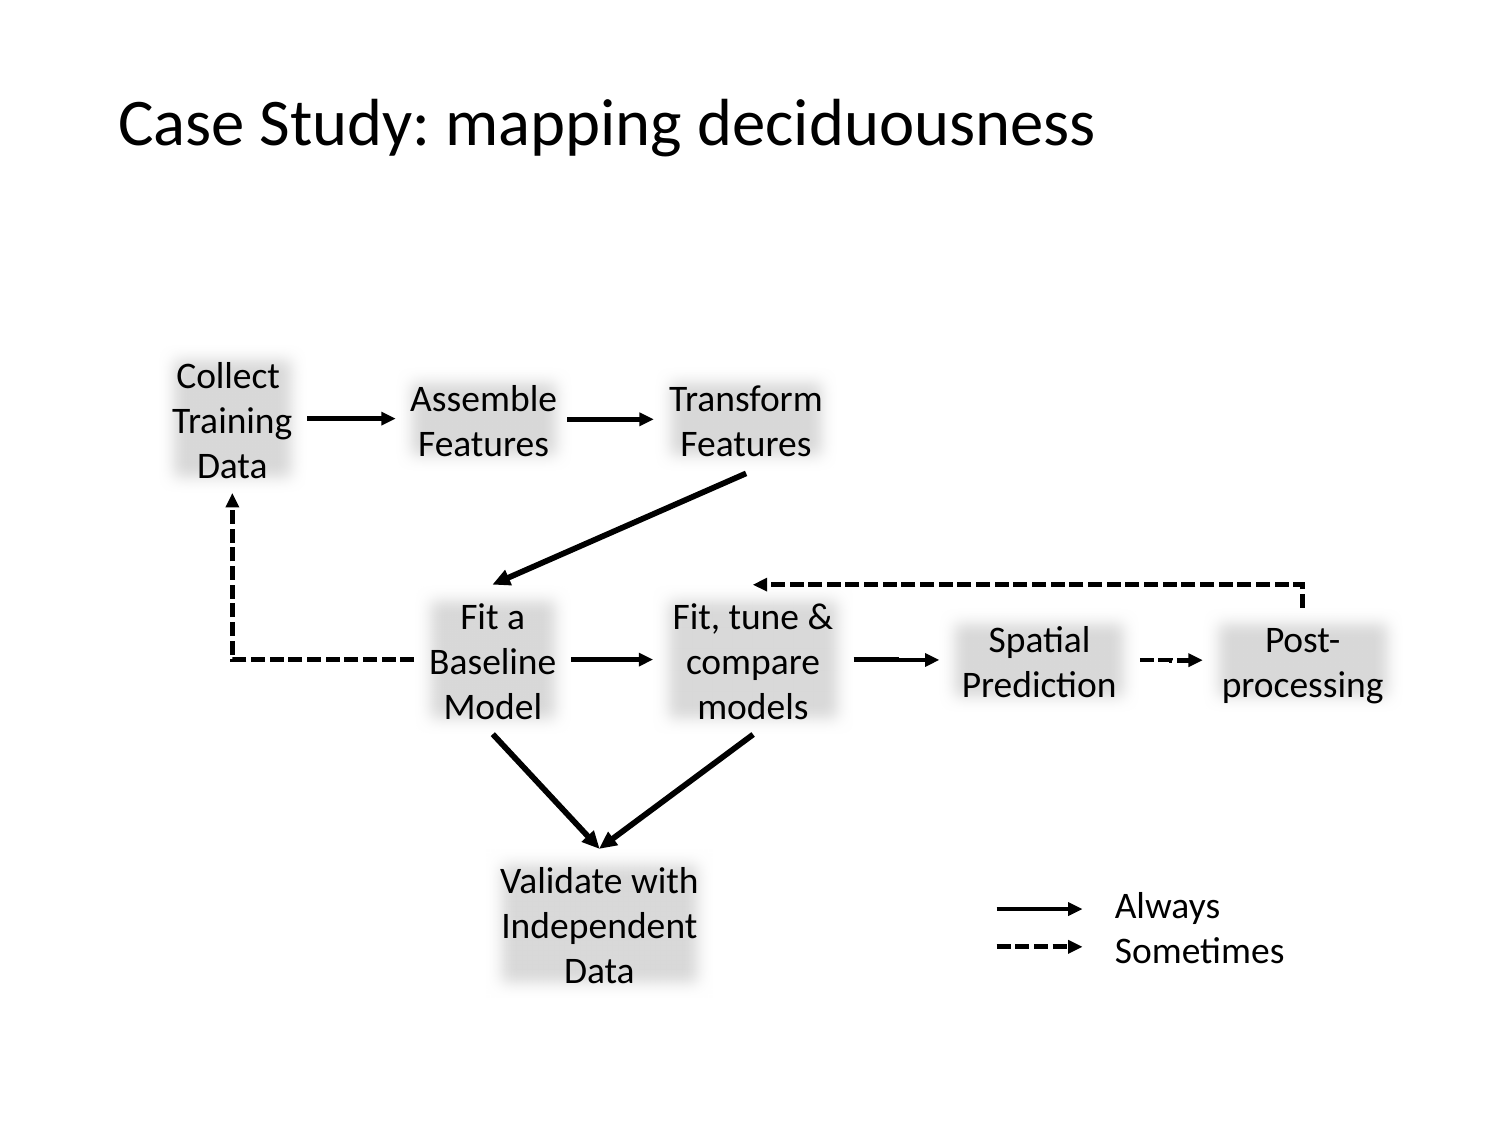

# Case Study: mapping deciduousness
Collect
Training
Data
Assemble
Features
Transform
Features
Fit a
Baseline
Model
Fit, tune &
compare
models
Spatial
Prediction
Post-processing
Validate with
Independent
Data
Always
Sometimes